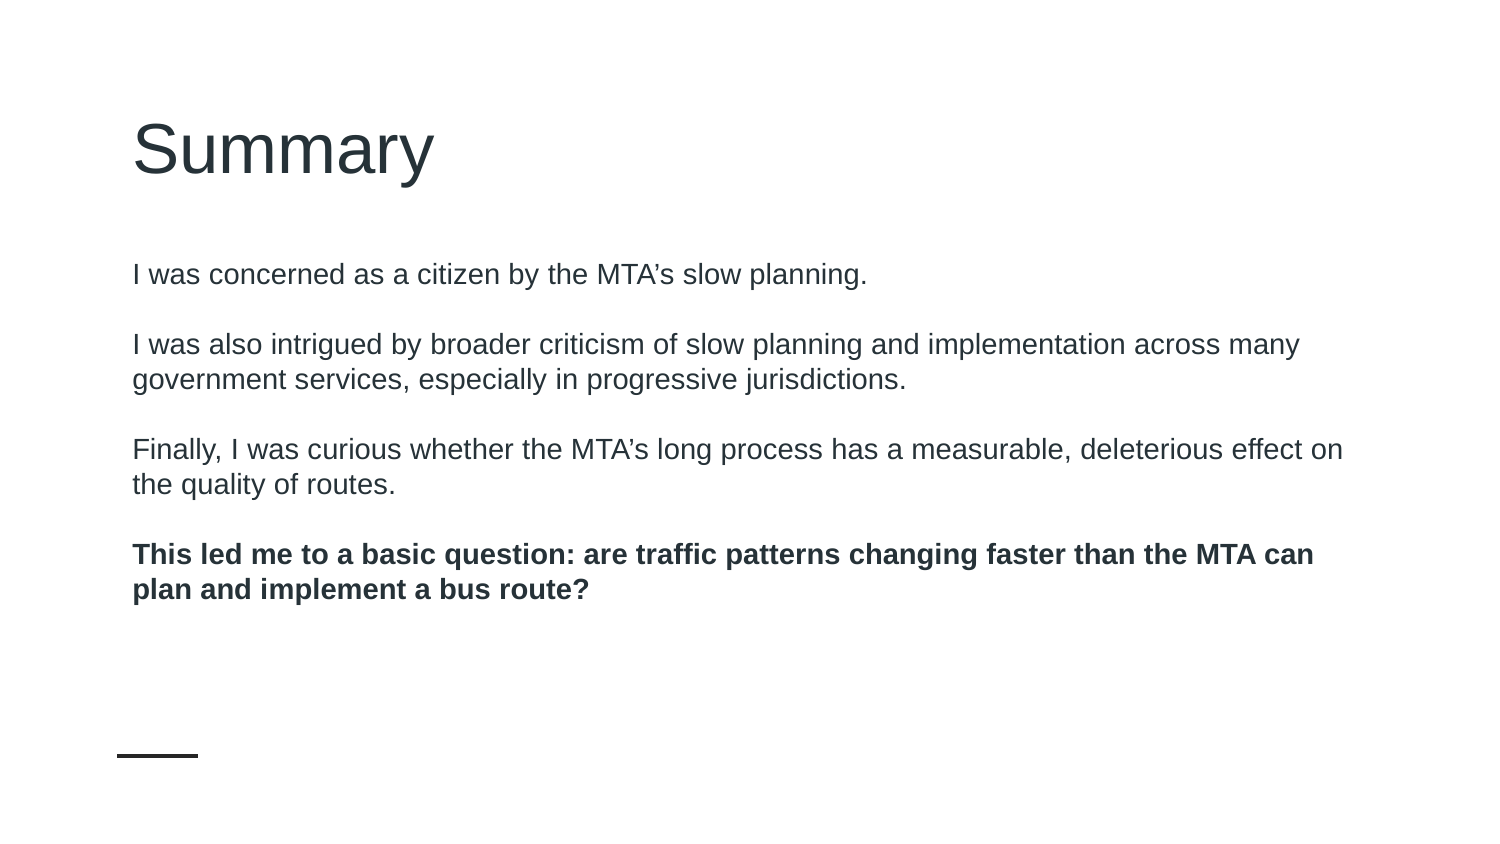

# Summary
I was concerned as a citizen by the MTA’s slow planning.

I was also intrigued by broader criticism of slow planning and implementation across many government services, especially in progressive jurisdictions.

Finally, I was curious whether the MTA’s long process has a measurable, deleterious effect on the quality of routes.
This led me to a basic question: are traffic patterns changing faster than the MTA can plan and implement a bus route?